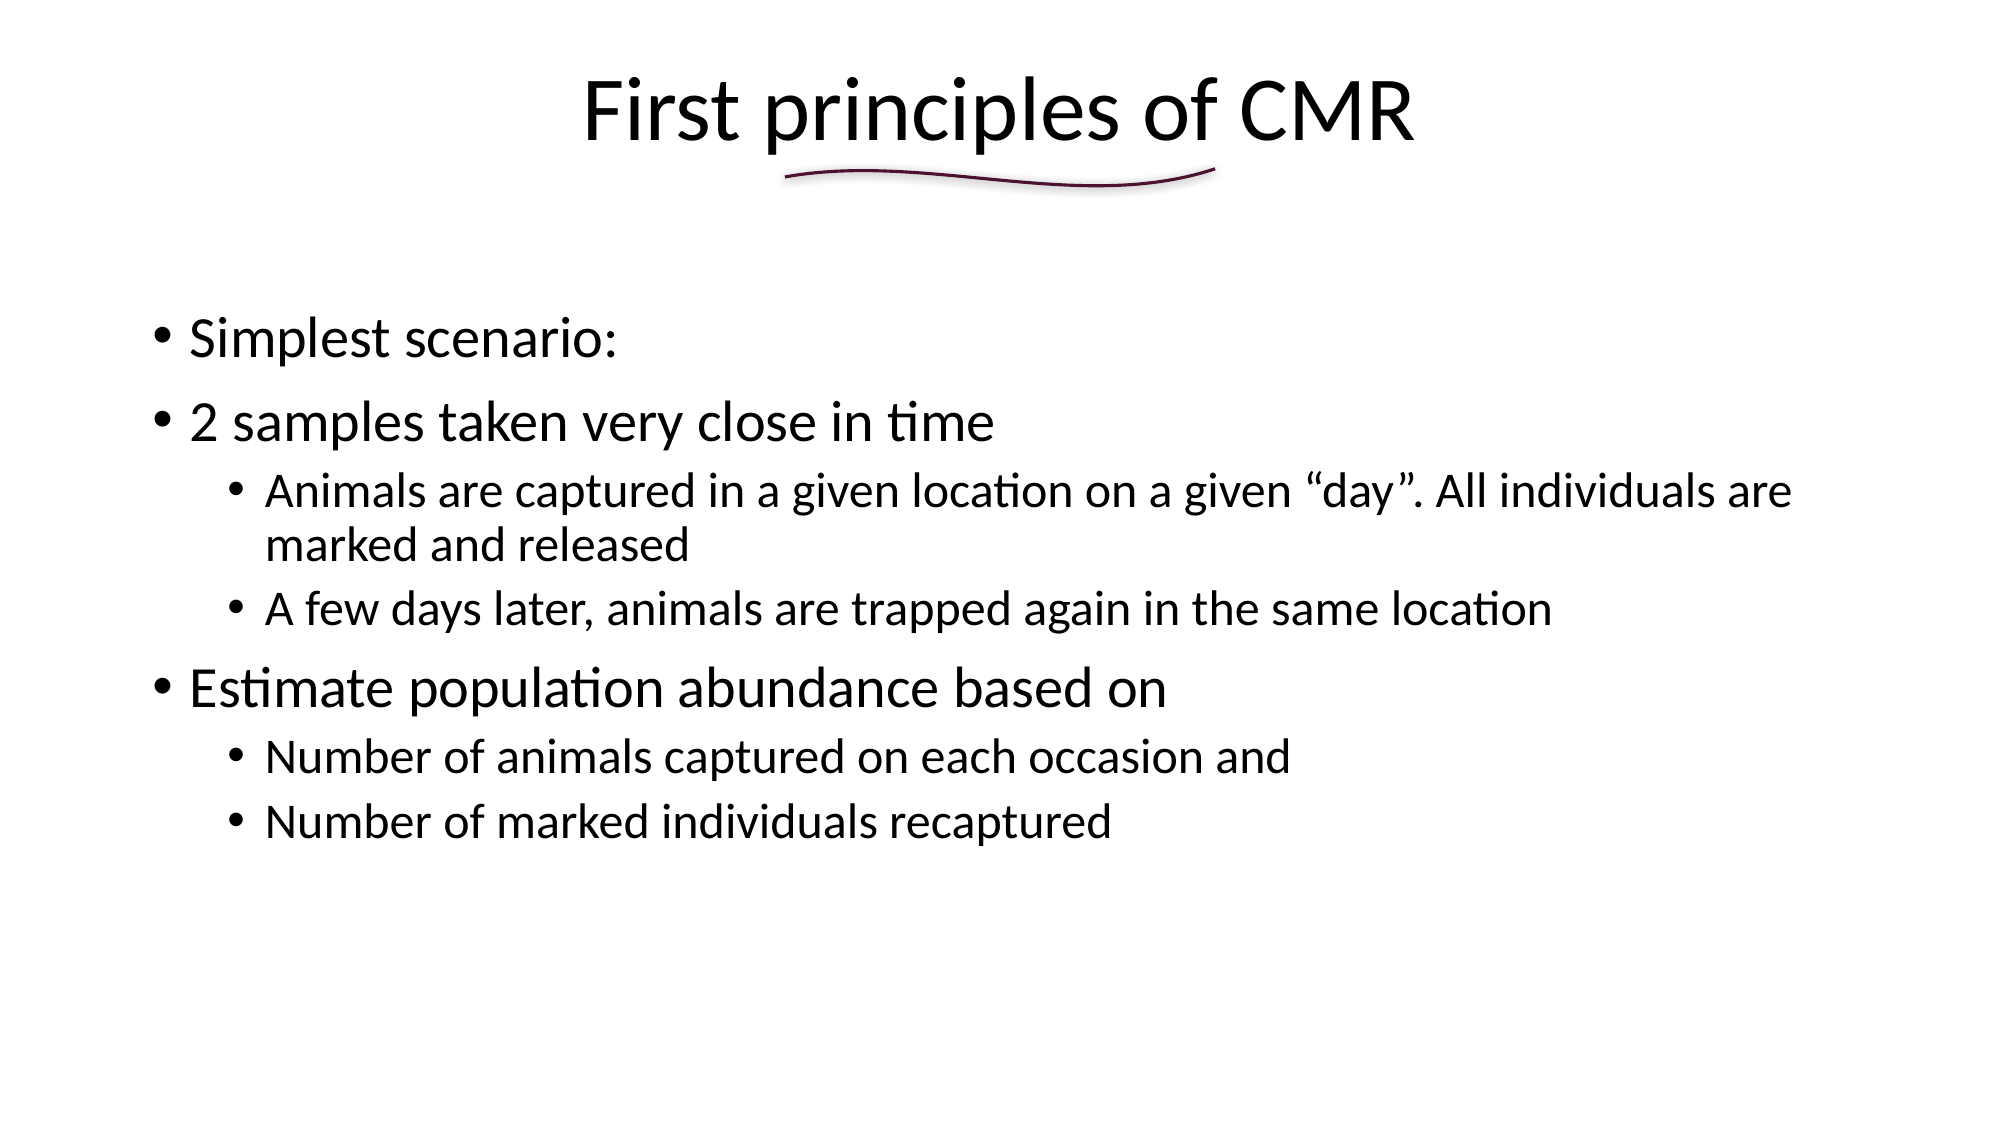

# First principles of CMR

Simplest scenario:
2 samples taken very close in time
Animals are captured in a given location on a given “day”. All individuals are marked and released
A few days later, animals are trapped again in the same location
Estimate population abundance based on
Number of animals captured on each occasion and
Number of marked individuals recaptured